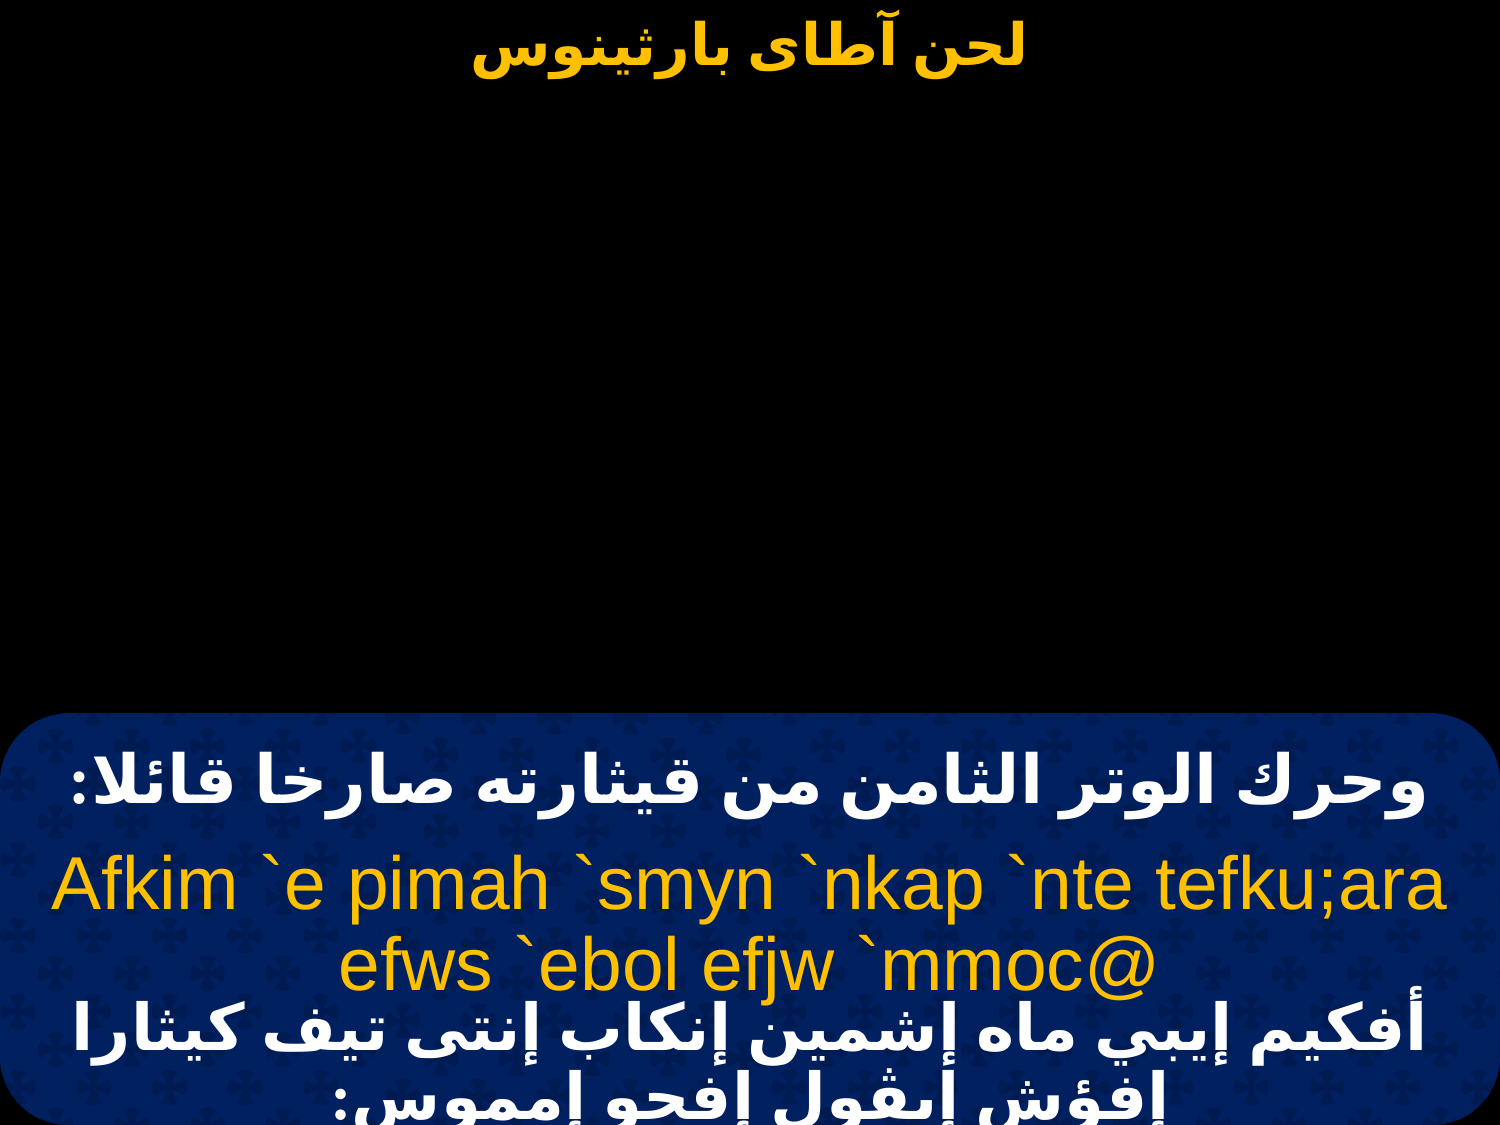

وحرك الوتر الثامن من قيثارته صارخا قائلا:
Afkim `e pimah `smyn `nkap `nte tefku;ara efws `ebol efjw `mmoc@
أفكيم إيبي ماه إشمين إنكاب إنتى تيف كيثارا إفؤش إيڤول إفجو إمموس: